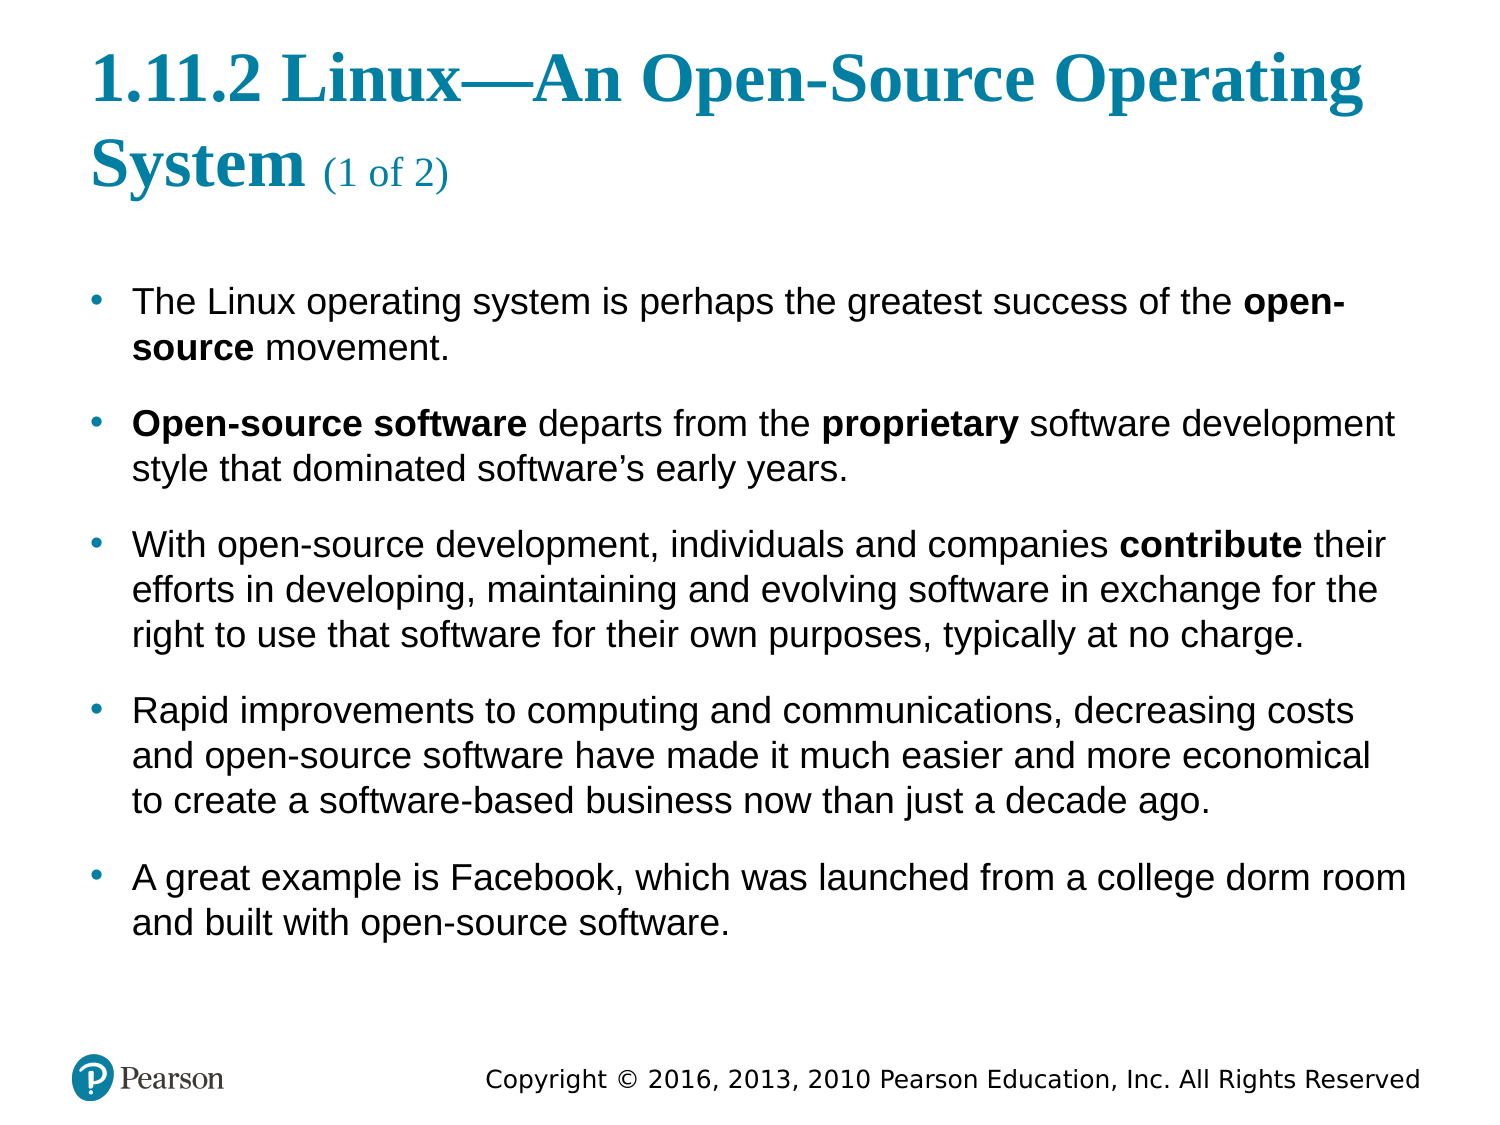

# 1.11.2 Linux—An Open-Source Operating System (1 of 2)
The Linux operating system is perhaps the greatest success of the open-source movement.
Open-source software departs from the proprietary software development style that dominated software’s early years.
With open-source development, individuals and companies contribute their efforts in developing, maintaining and evolving software in exchange for the right to use that software for their own purposes, typically at no charge.
Rapid improvements to computing and communications, decreasing costs and open-source software have made it much easier and more economical to create a software-based business now than just a decade ago.
A great example is Facebook, which was launched from a college dorm room and built with open-source software.